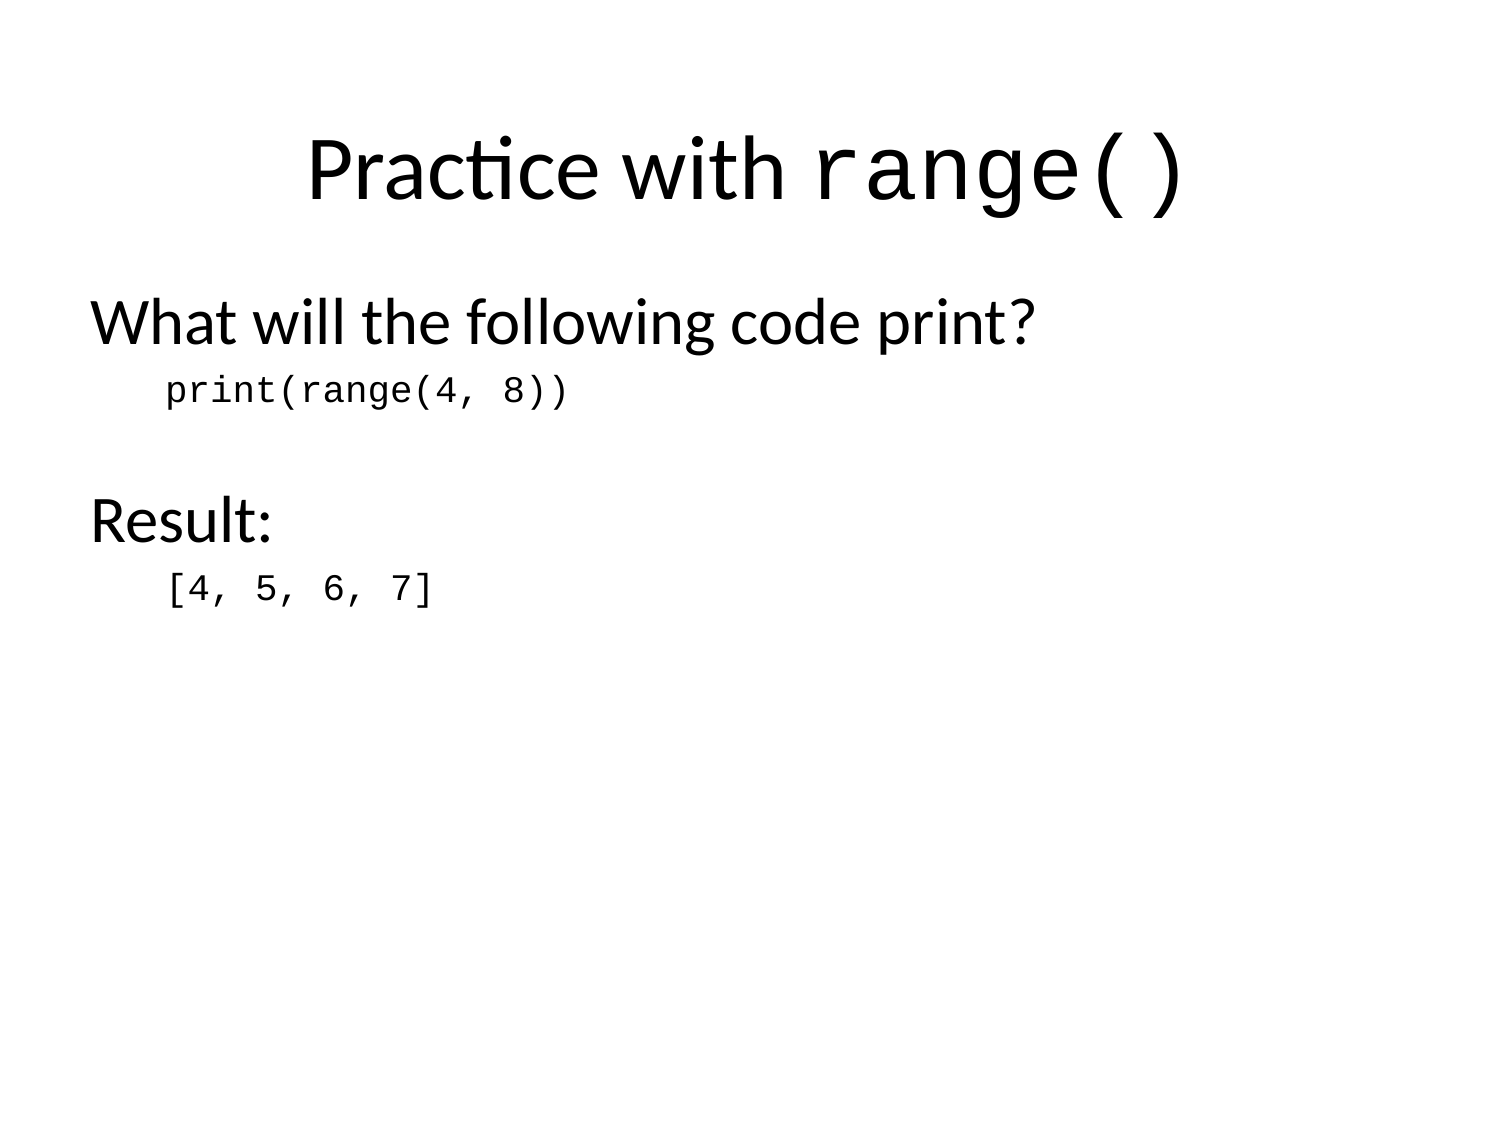

# Practice with range()
What will the following code print?
print(range(4, 8))

Result:
[4, 5, 6, 7]